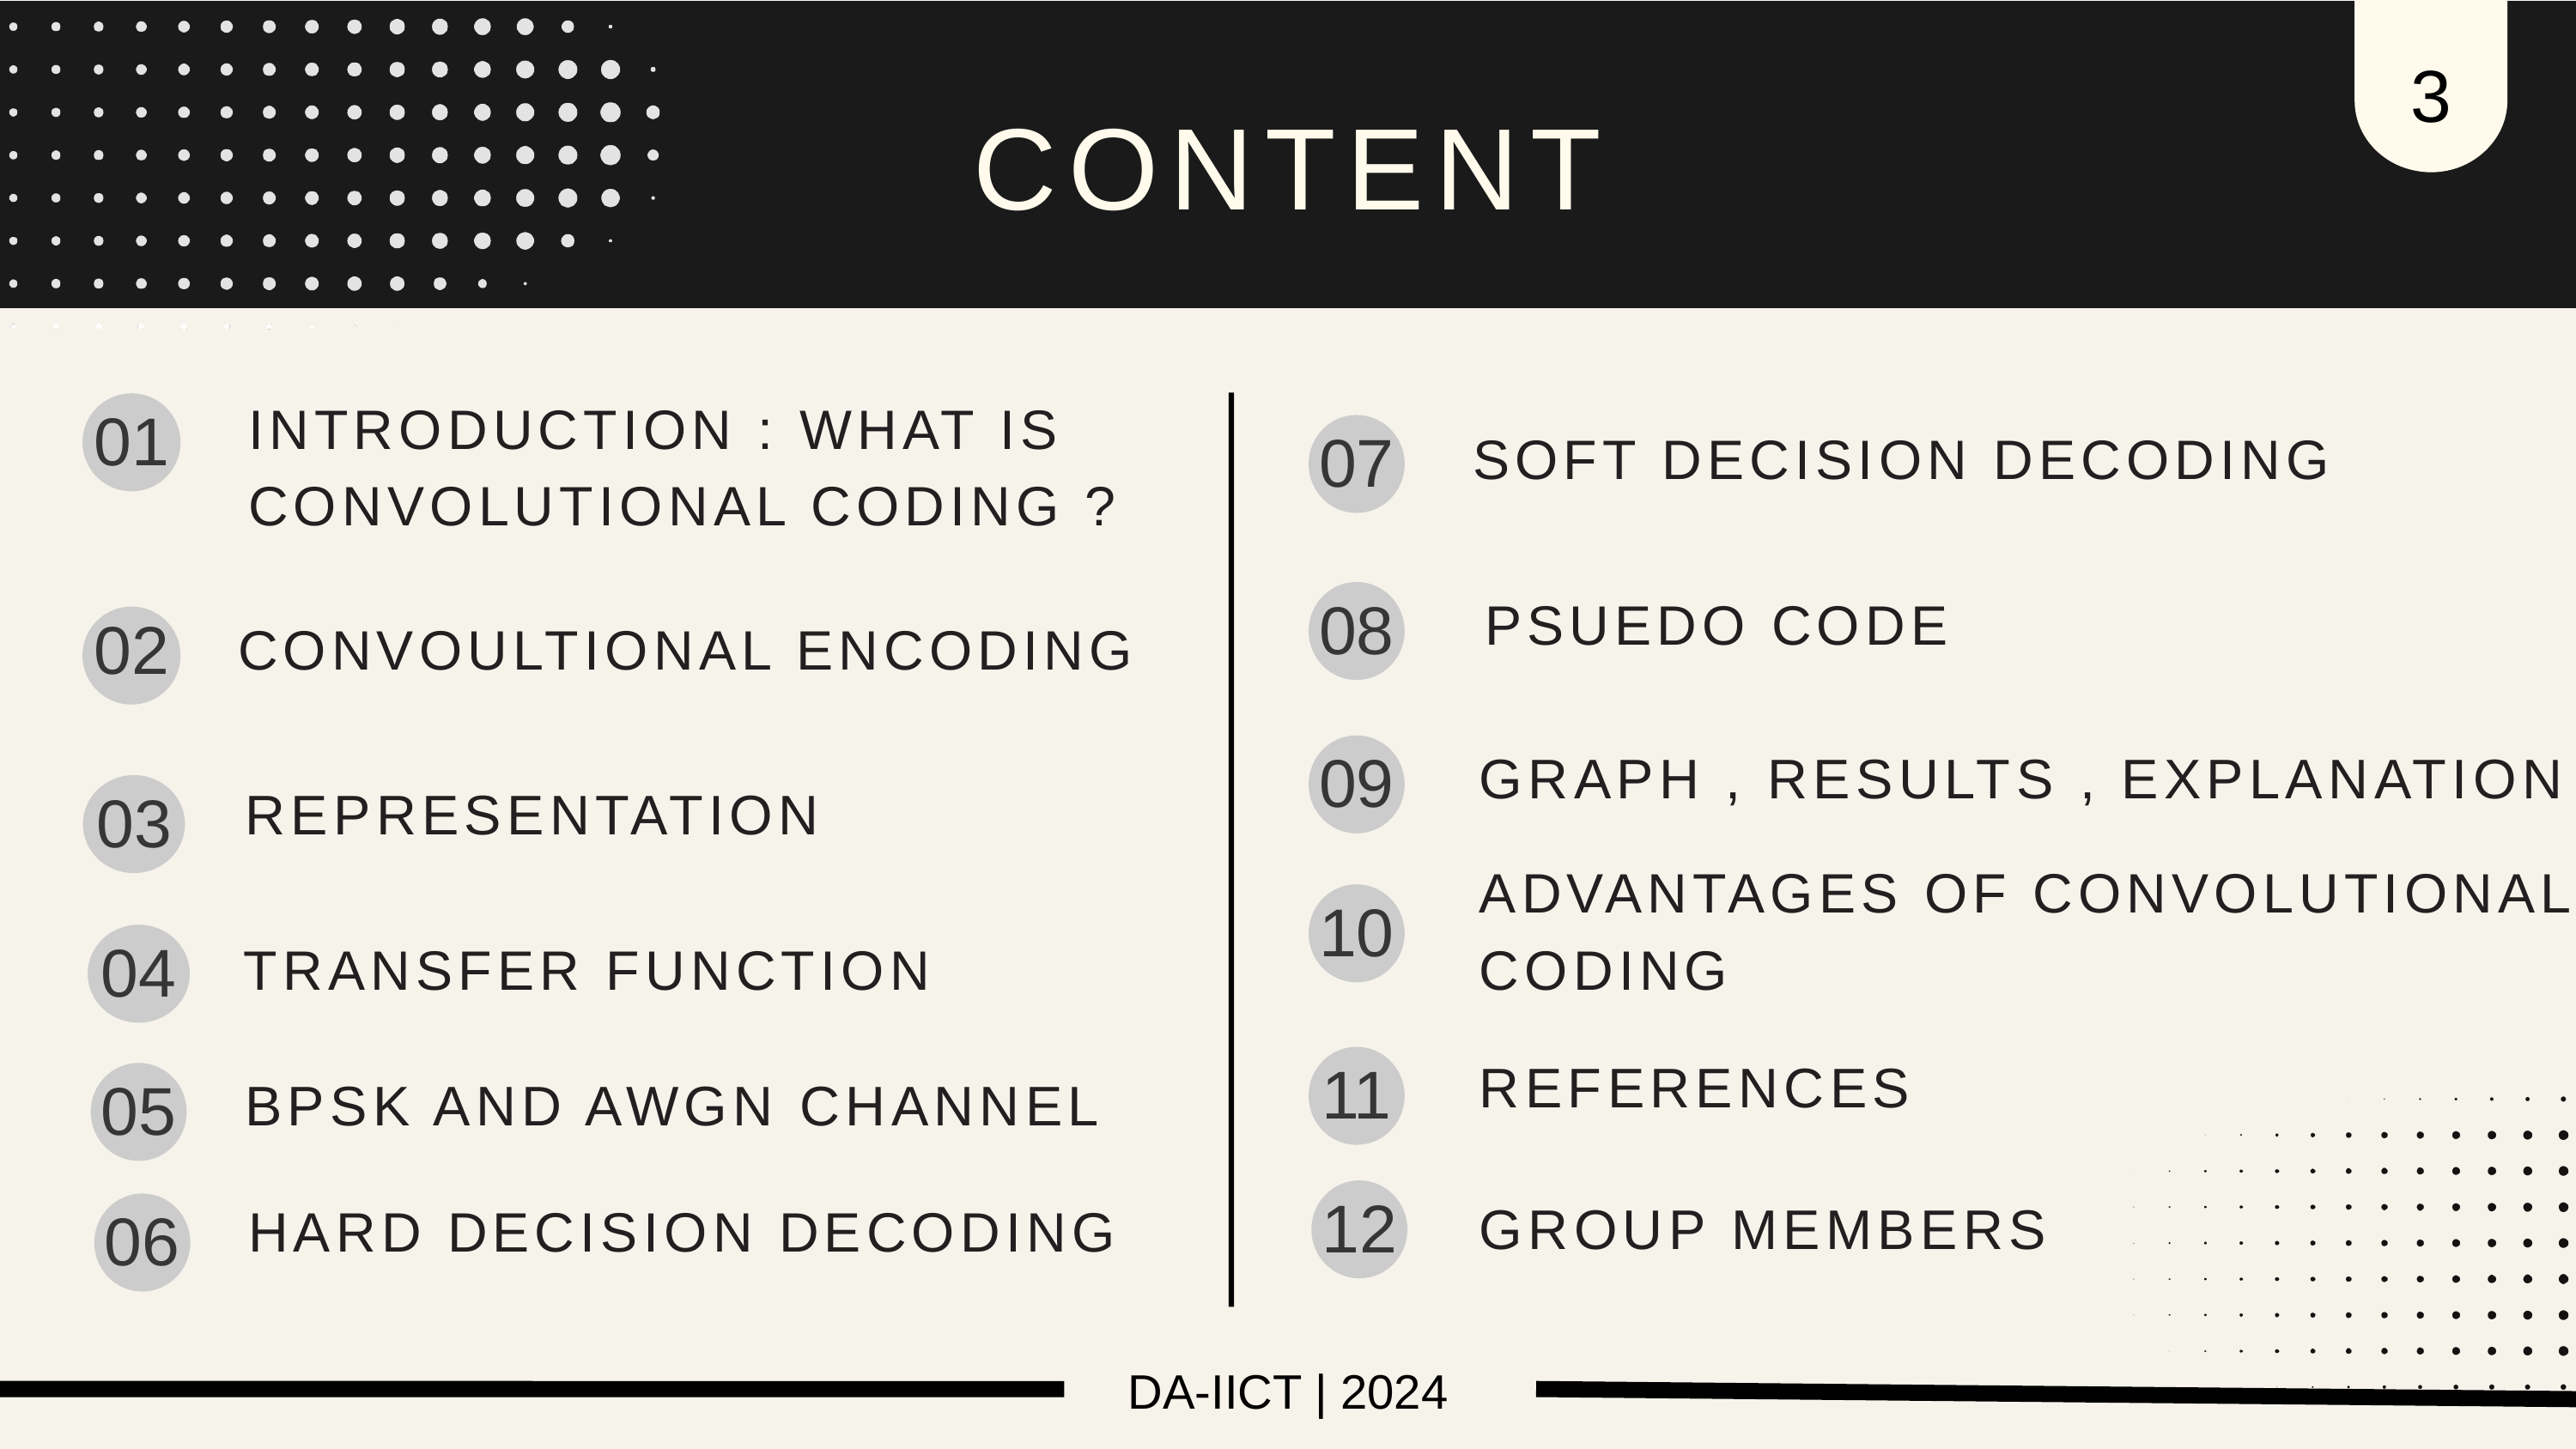

3
CONTENT

INTRODUCTION : WHAT IS CONVOLUTIONAL CODING ?

01
SOFT DECISION DECODING

07
PSUEDO CODE

08
CONVOULTIONAL ENCODING
02

GRAPH , RESULTS , EXPLANATION

09
REPRESENTATION

03
ADVANTAGES OF CONVOLUTIONAL CODING

10
TRANSFER FUNCTION

04
REFERENCES

11
BPSK AND AWGN CHANNEL

05

12
GROUP MEMBERS
HARD DECISION DECODING

06
DA-IICT | 2024